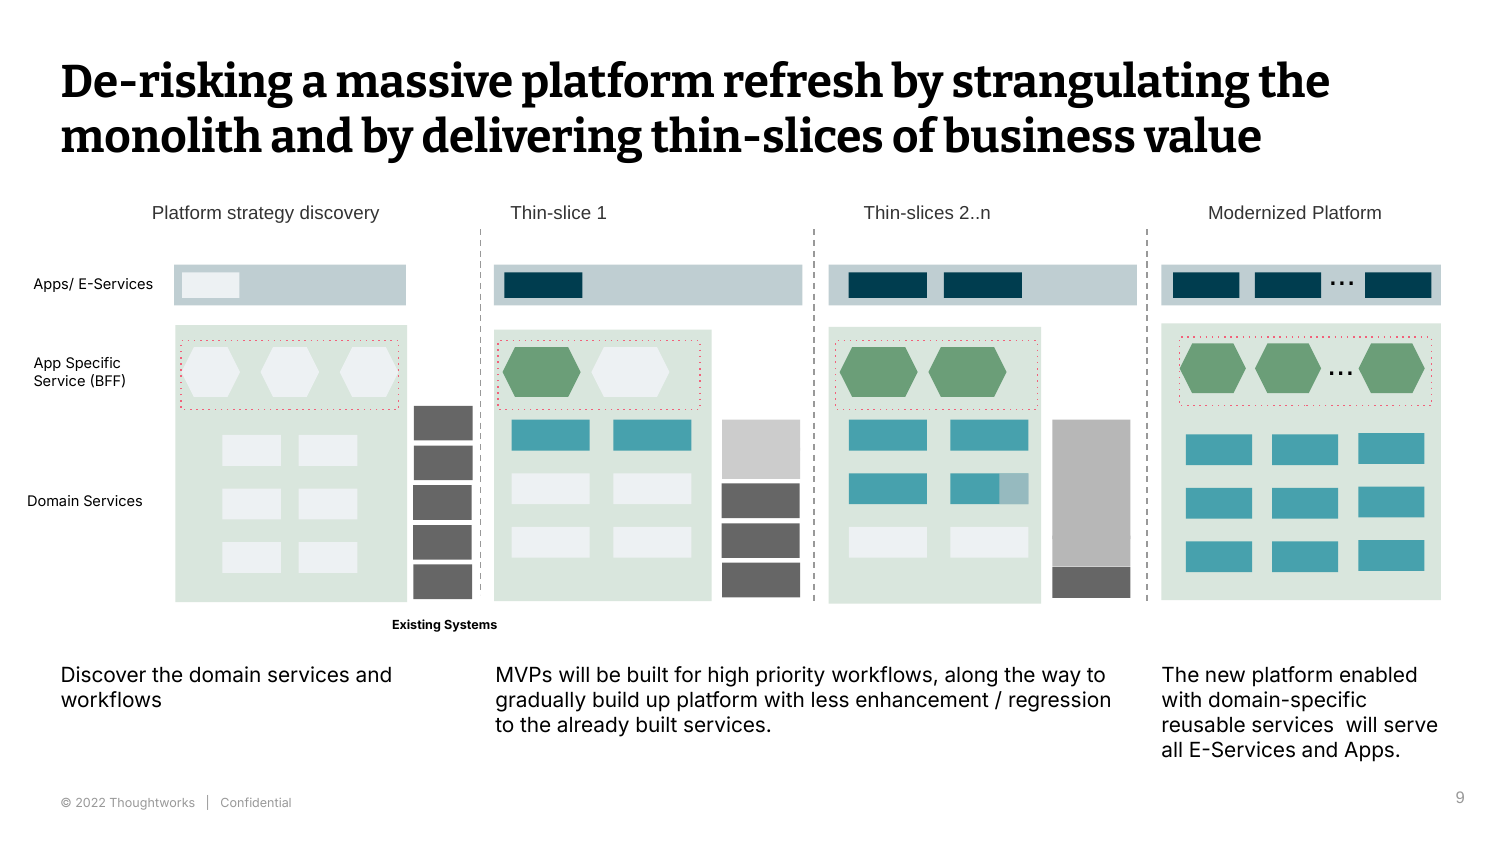

# De-risking a massive platform refresh by strangulating the monolith and by delivering thin-slices of business value
Platform strategy discovery
Thin-slice 1
Thin-slices 2..n
Modernized Platform
...

Apps/ E-Services

...

App Specific Service (BFF)

Domain Services

Existing Systems
Discover the domain services and workflows
MVPs will be built for high priority workflows, along the way to gradually build up platform with less enhancement / regression to the already built services.

The new platform enabled with domain-specific reusable services  will serve all E-Services and Apps.
9